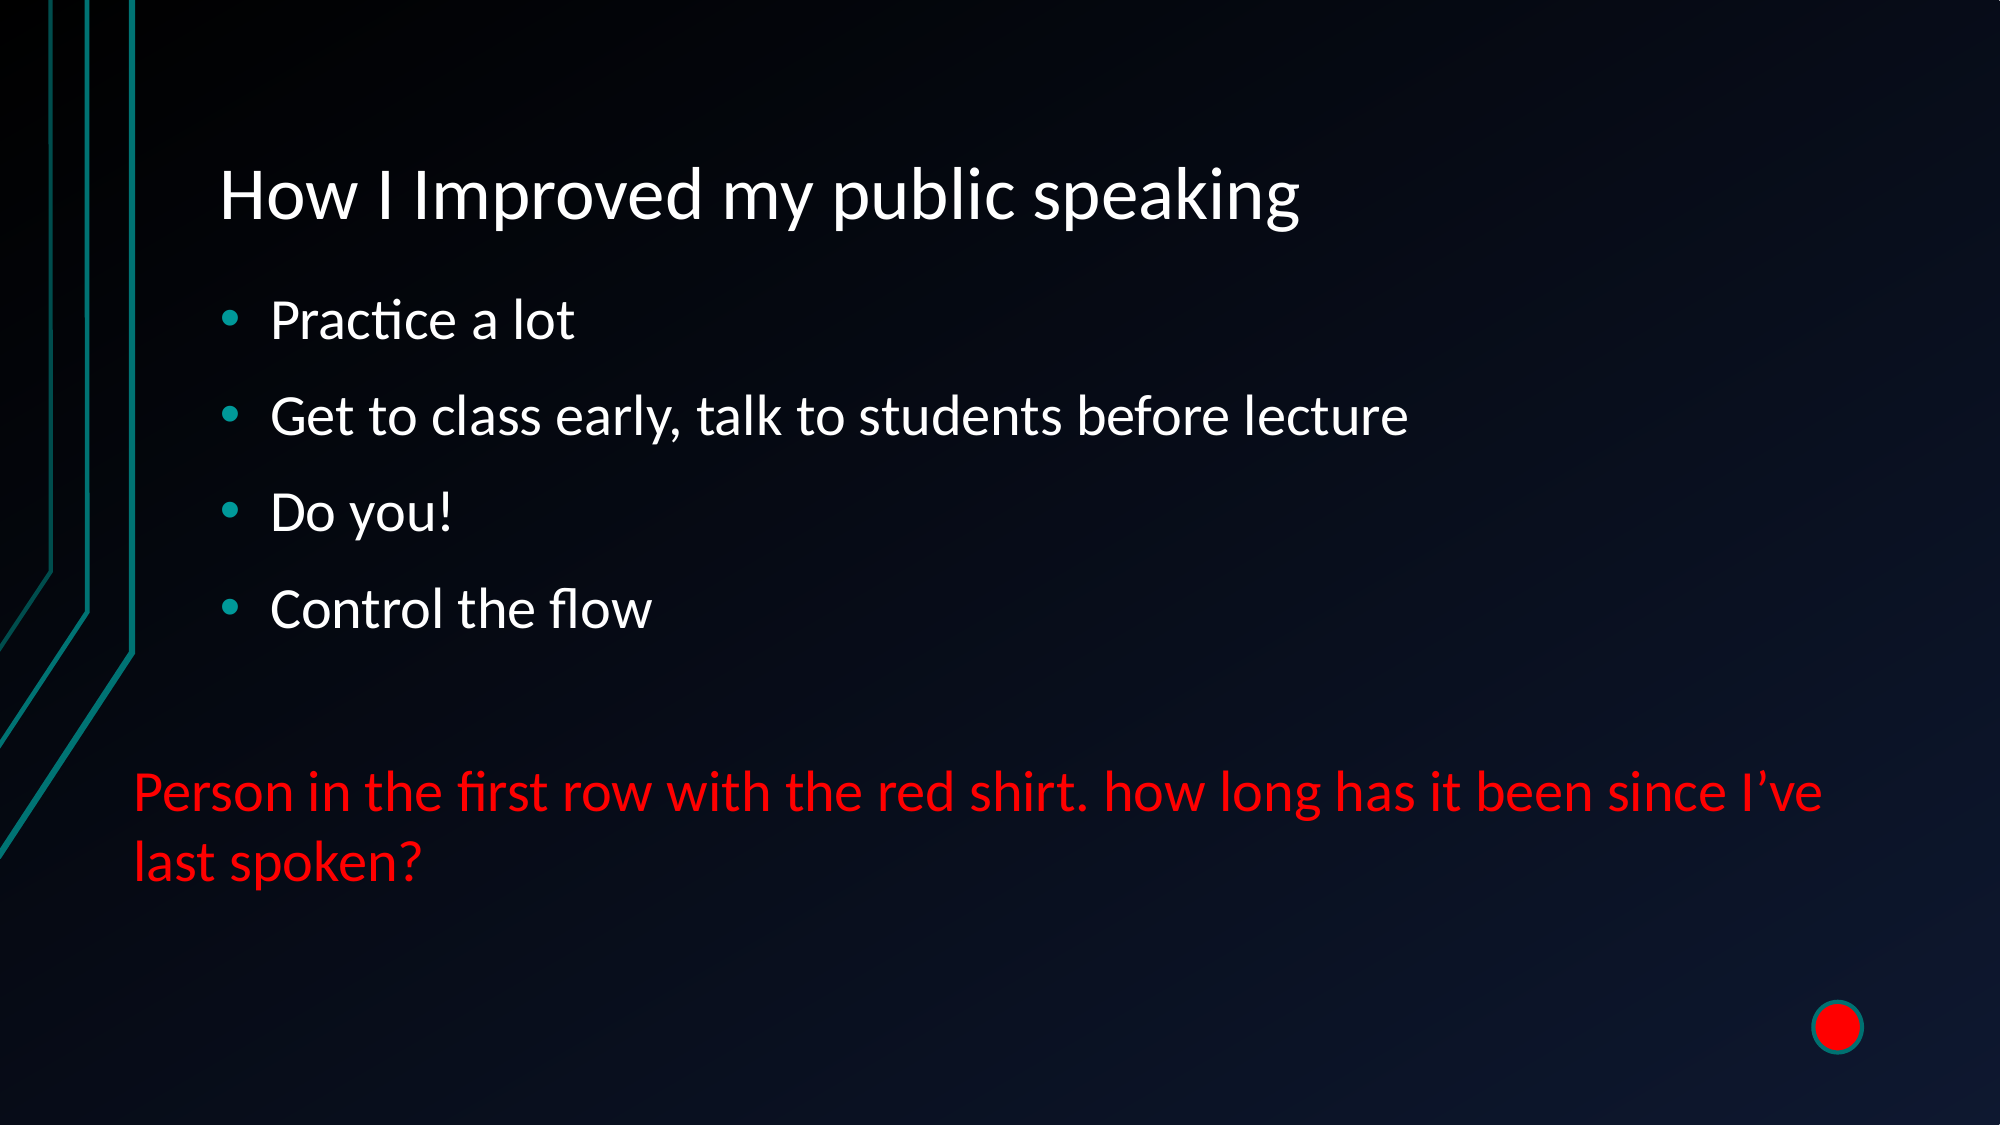

# How I Improved my public speaking
Practice a lot
Get to class early, talk to students before lecture
Do you!
Control the flow

Person in the first row with the red shirt. how long has it been since I’ve last spoken?